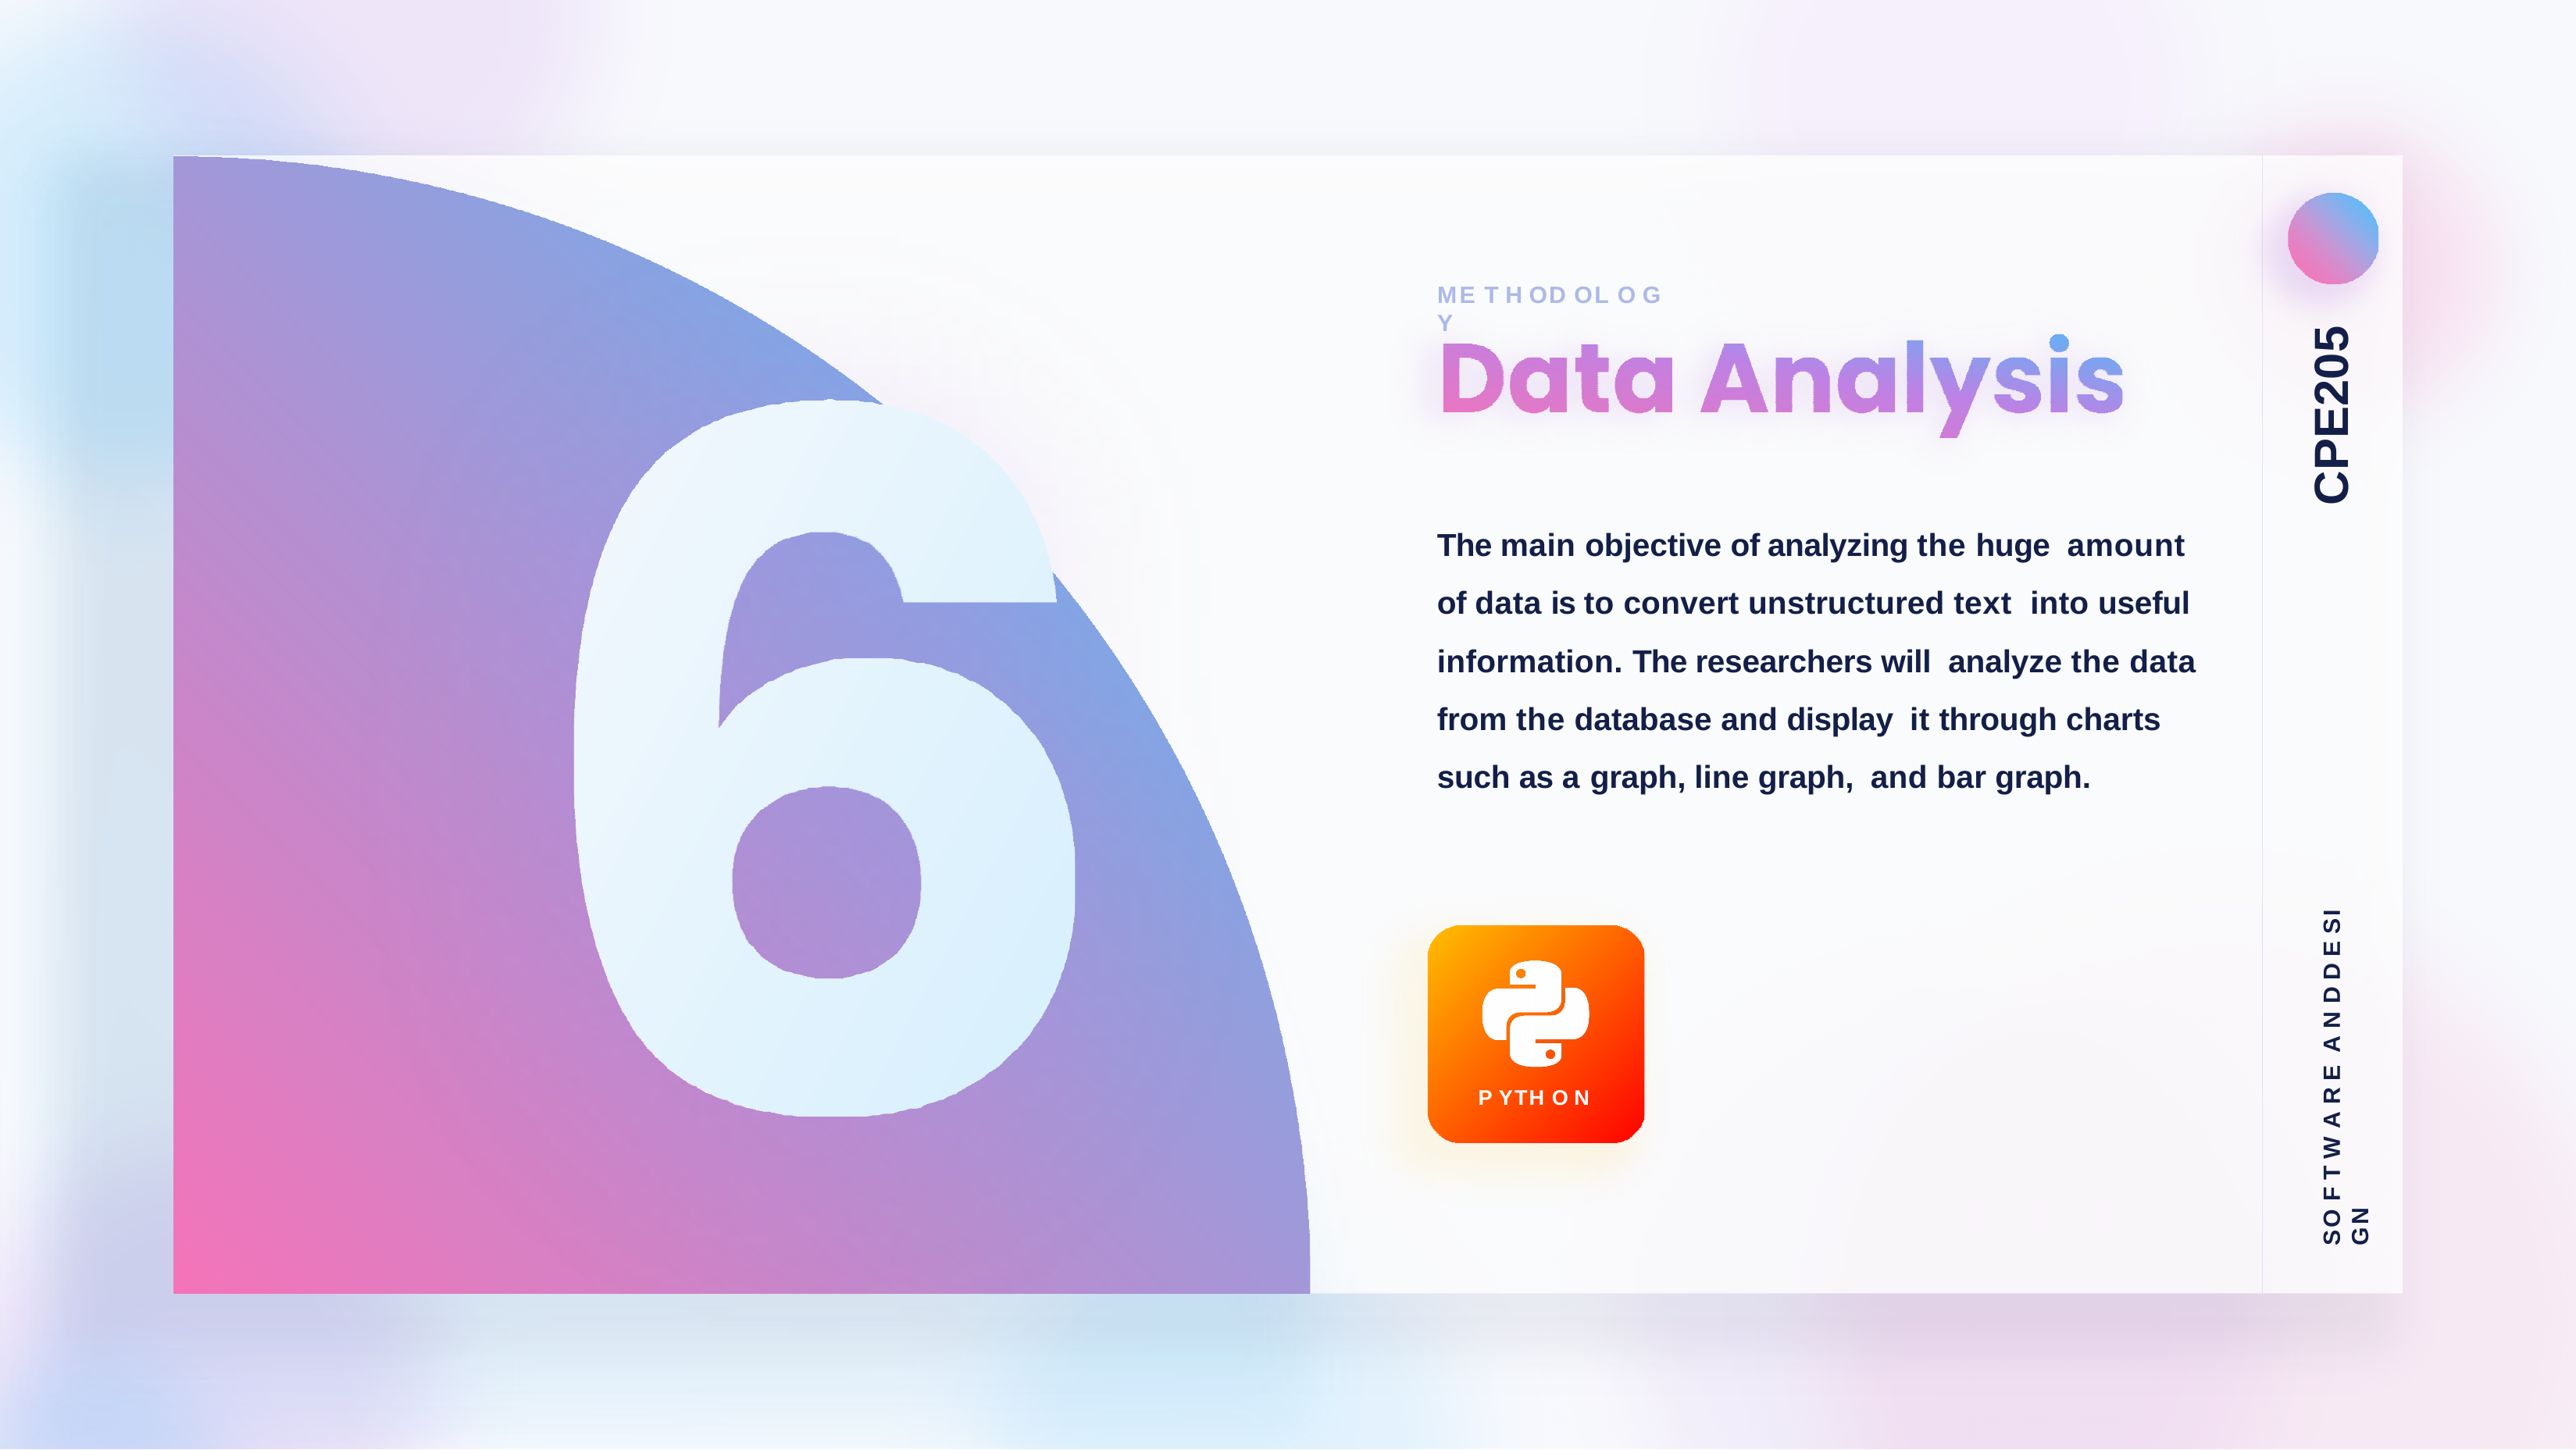

ME T H OD OL O G Y

CPE205

The main objective of analyzing the huge  amount of data is to convert unstructured text  into useful information. The researchers will  analyze the data from the database and display  it through charts such as a graph, line graph,  and bar graph.

SO F T W A R E A N D D E SI GN

P YTH O N